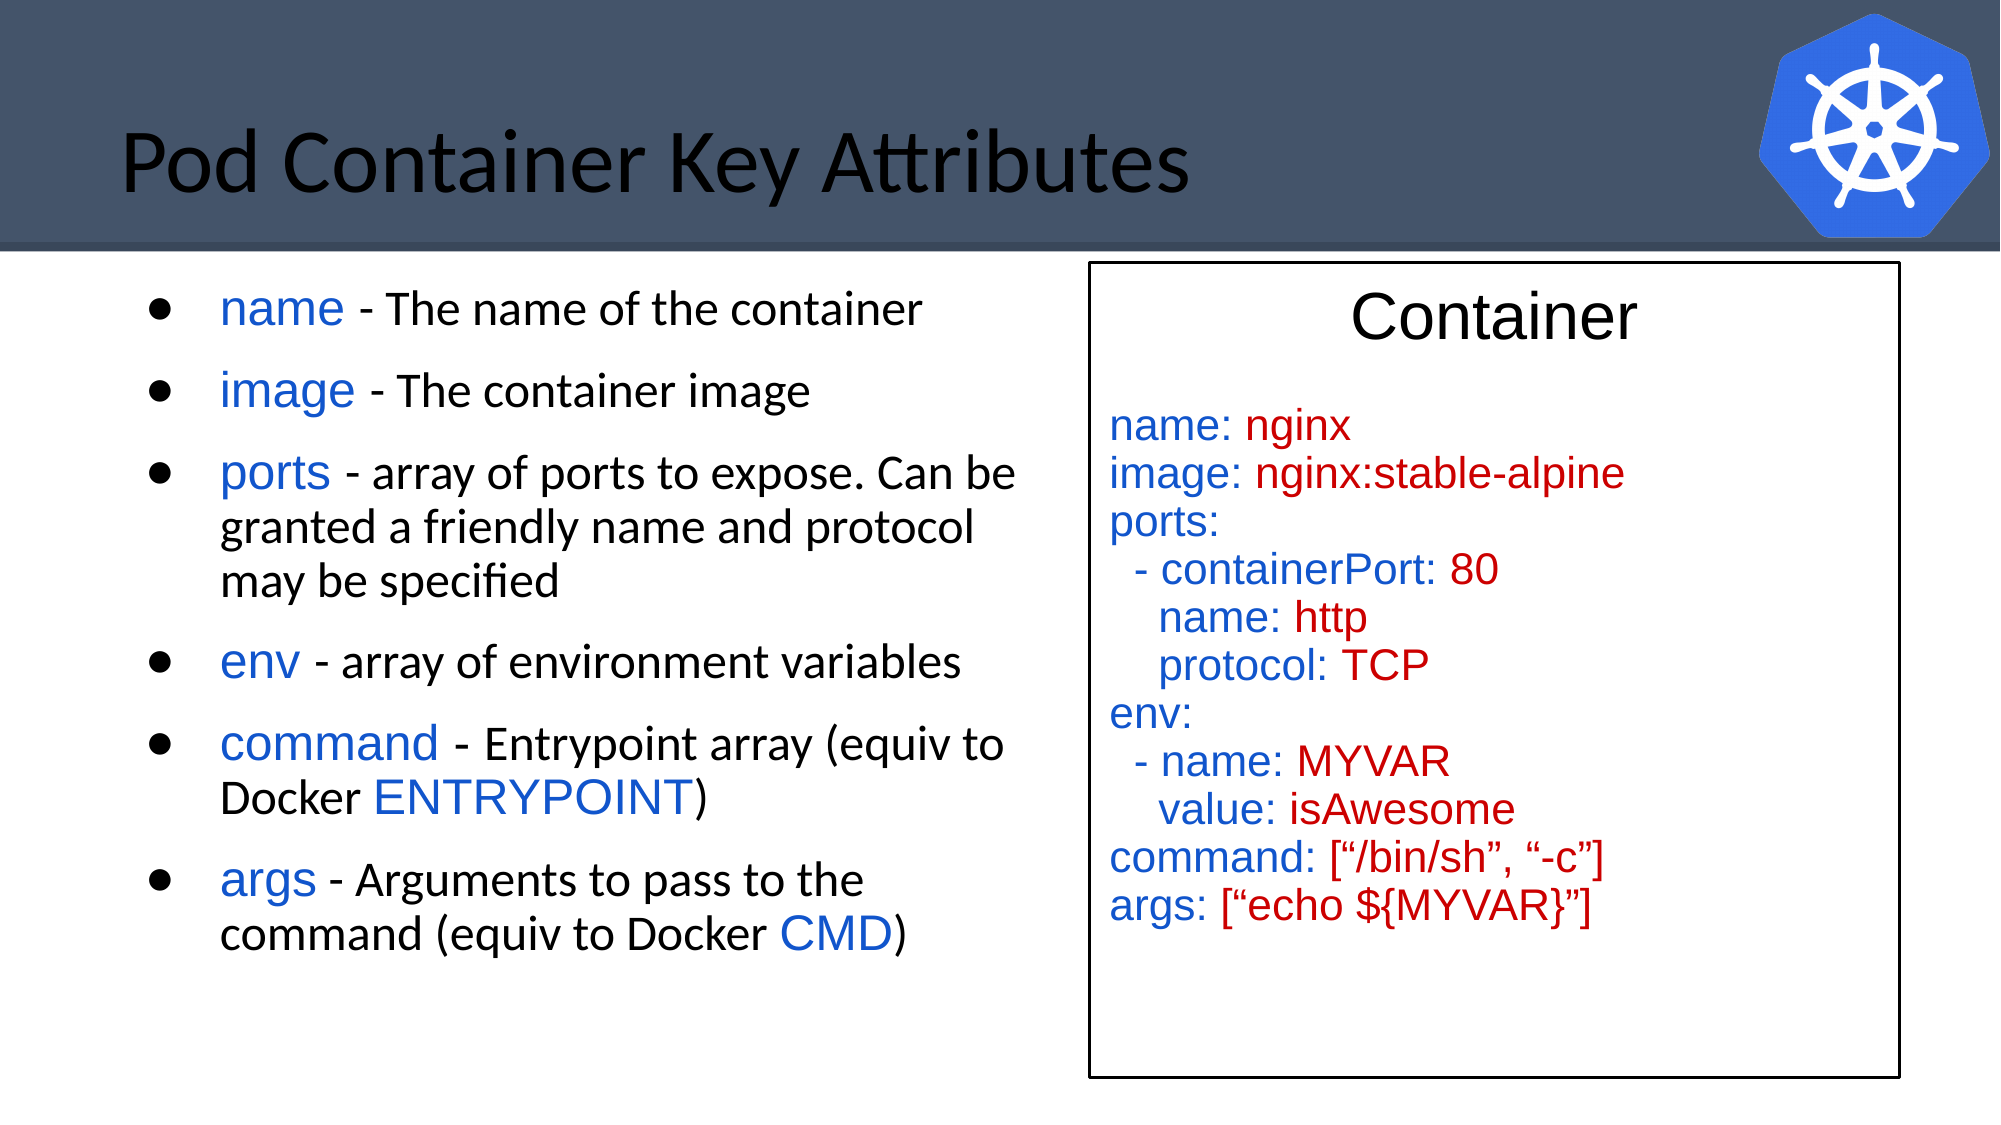

# Pod Container Key Attributes
name - The name of the container
image - The container image
ports - array of ports to expose. Can be granted a friendly name and protocol may be specified
env - array of environment variables
command - Entrypoint array (equiv to Docker ENTRYPOINT)
args - Arguments to pass to the command (equiv to Docker CMD)
Container

name: nginx
image: nginx:stable-alpine
ports:
  - containerPort: 80
    name: http
    protocol: TCP
env:
  - name: MYVAR
    value: isAwesome
command: [“/bin/sh”, “-c”]
args: [“echo ${MYVAR}”]